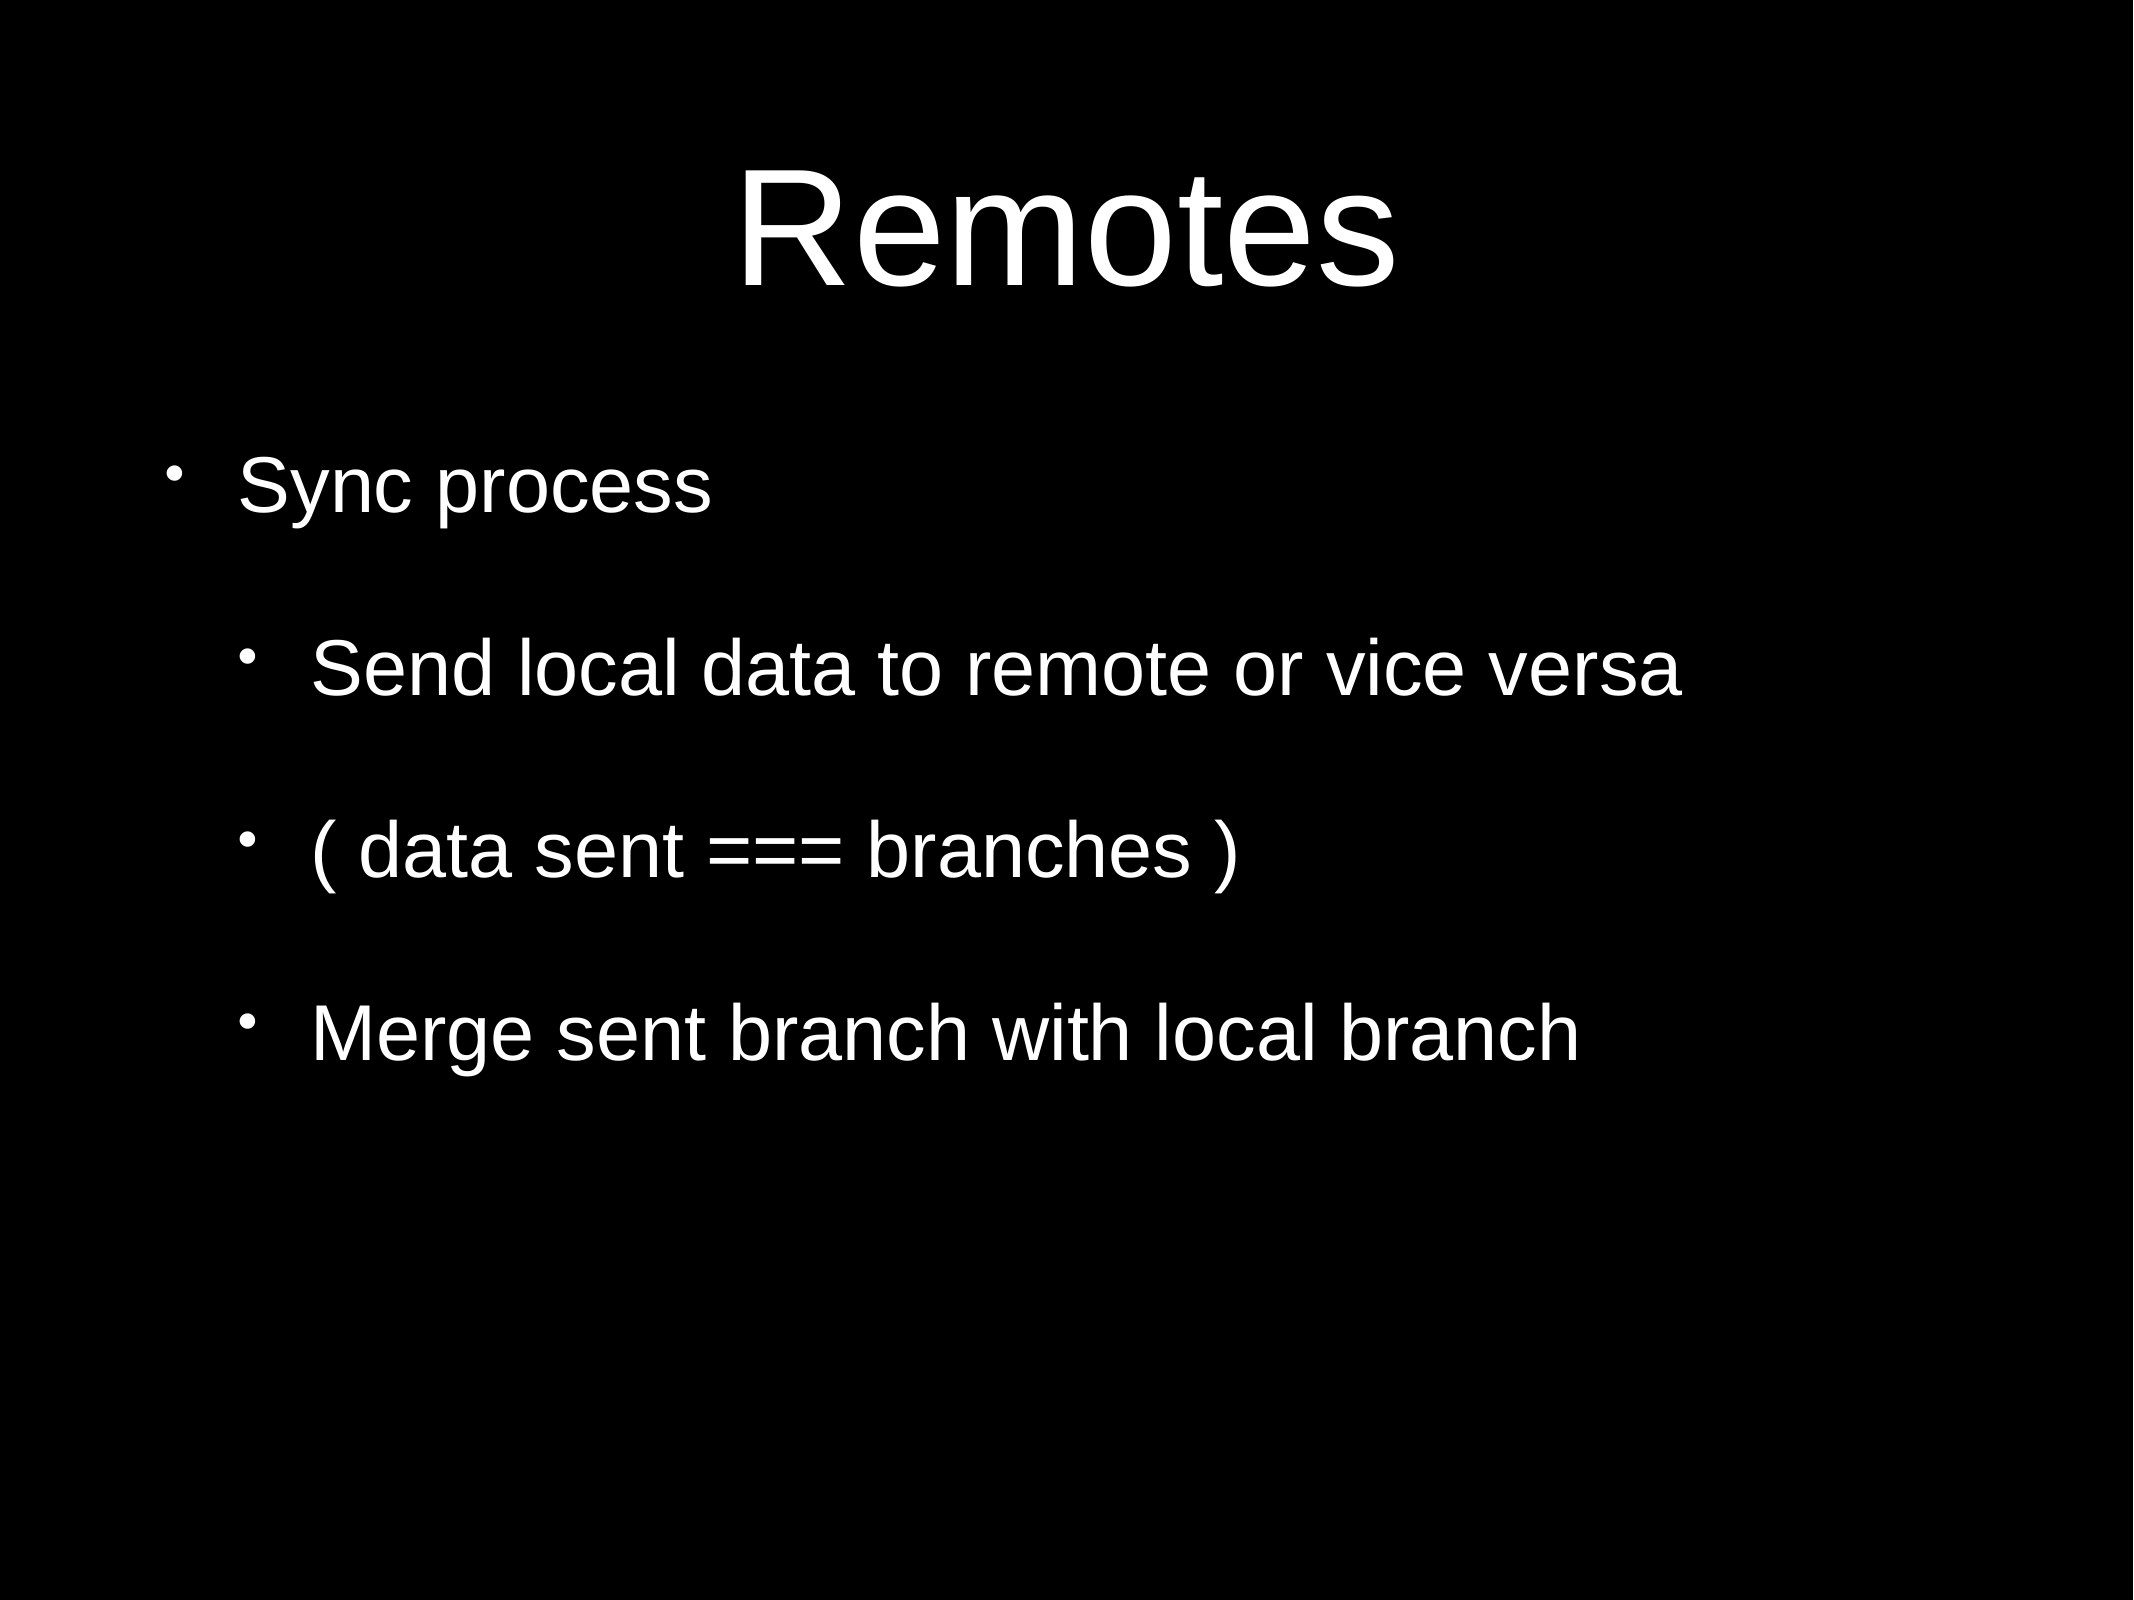

# Remotes
Sync process
Send local data to remote or vice versa
( data sent === branches )
Merge sent branch with local branch